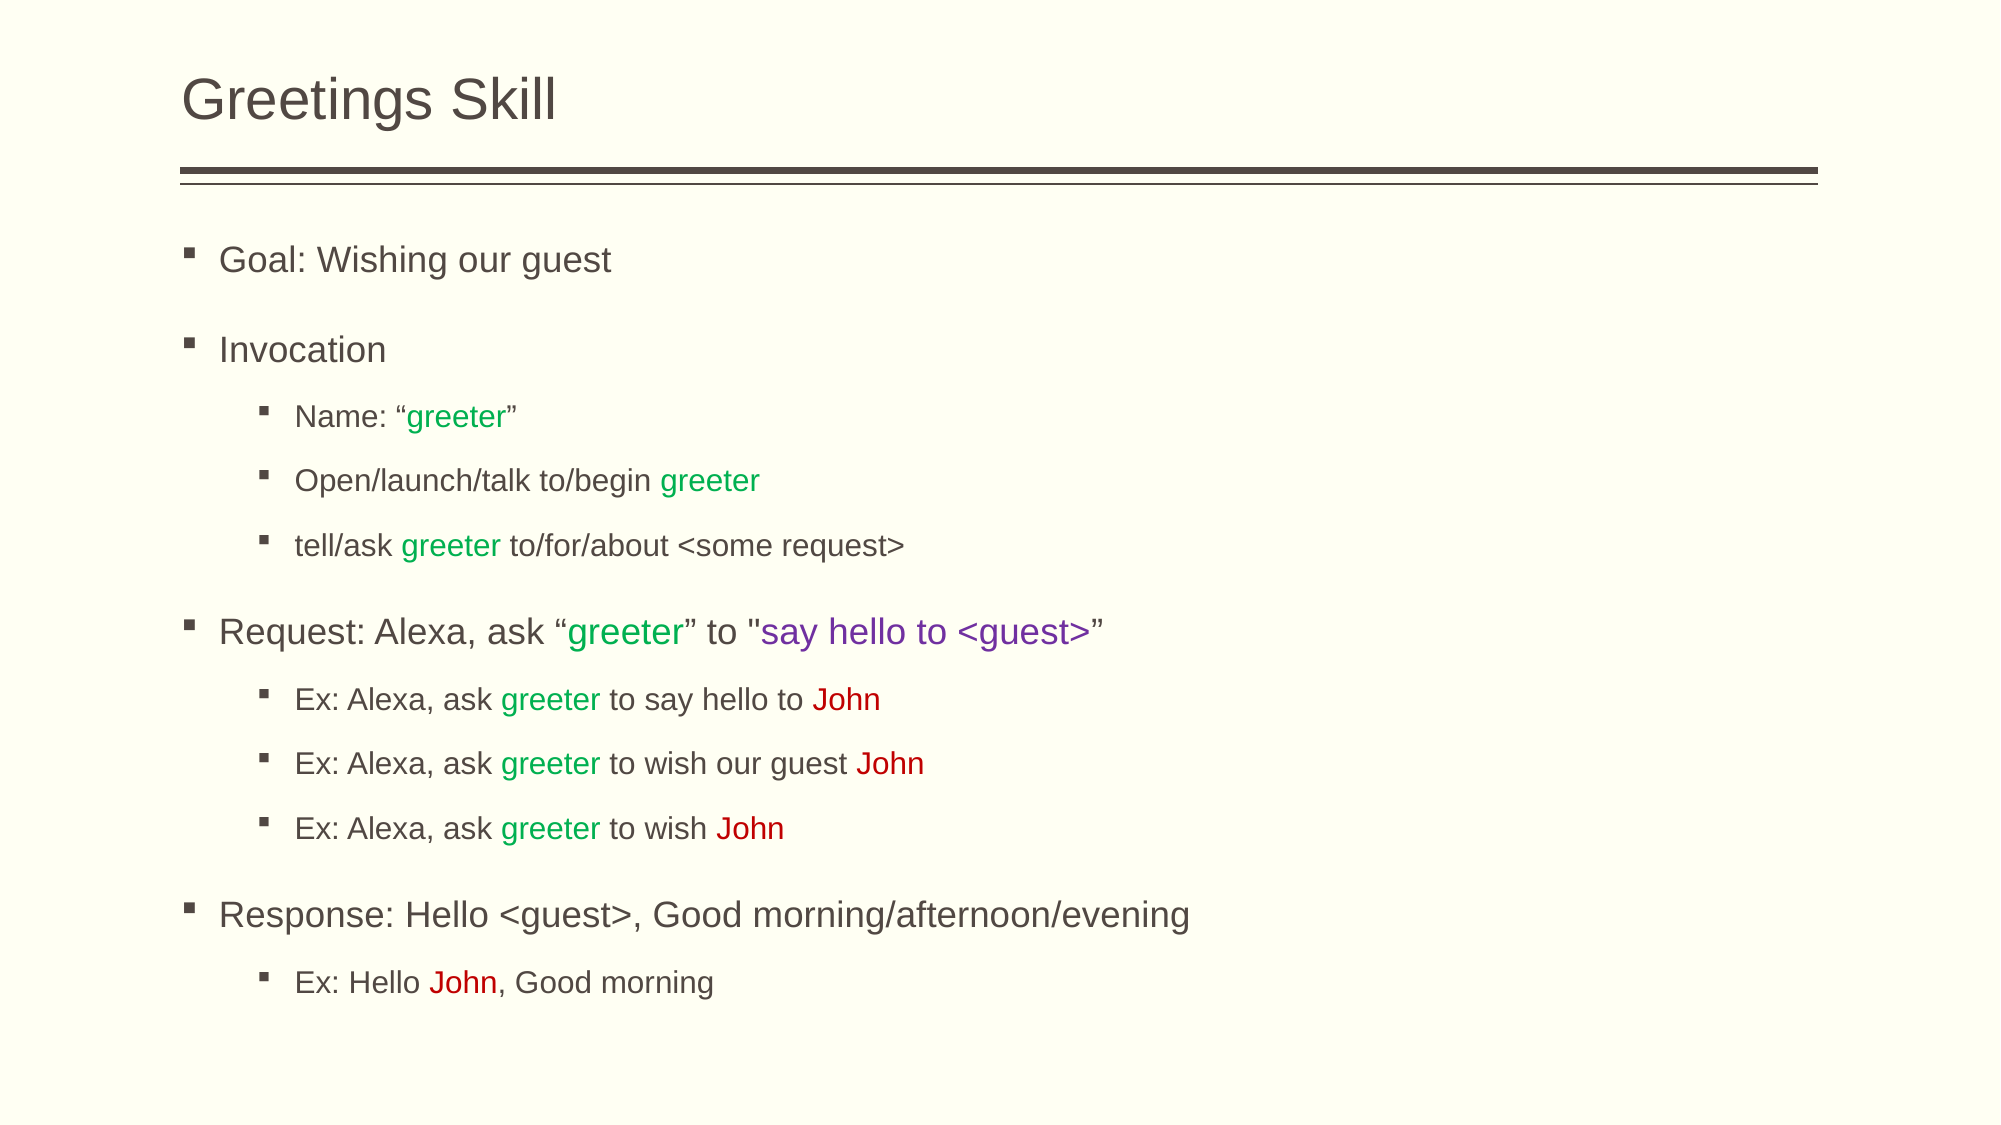

# Greetings Skill
Goal: Wishing our guest
Invocation
Name: “greeter”
Open/launch/talk to/begin greeter
tell/ask greeter to/for/about <some request>
Request: Alexa, ask “greeter” to "say hello to <guest>”
Ex: Alexa, ask greeter to say hello to John
Ex: Alexa, ask greeter to wish our guest John
Ex: Alexa, ask greeter to wish John
Response: Hello <guest>, Good morning/afternoon/evening
Ex: Hello John, Good morning